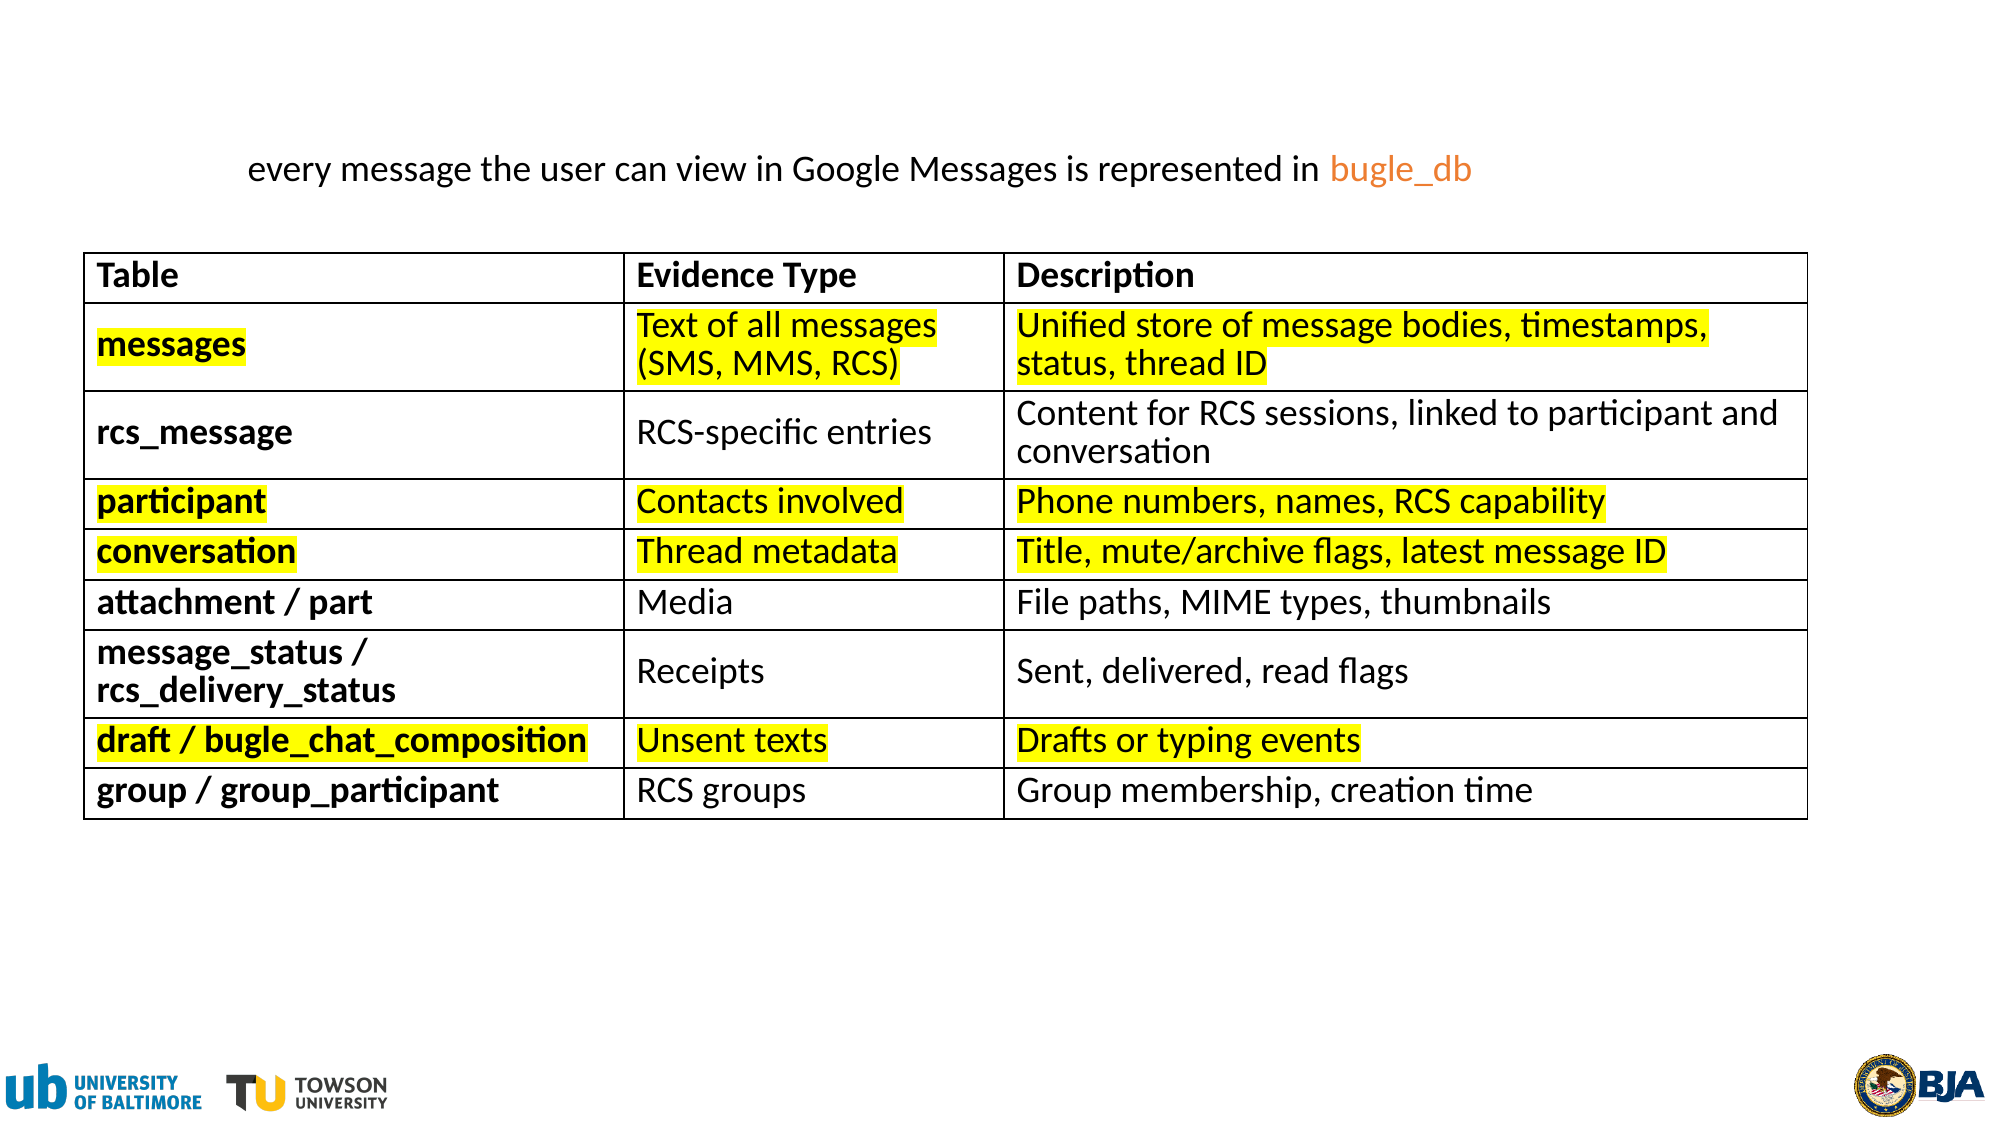

every message the user can view in Google Messages is represented in bugle_db
| Table | Evidence Type | Description |
| --- | --- | --- |
| messages | Text of all messages (SMS, MMS, RCS) | Unified store of message bodies, timestamps, status, thread ID |
| rcs\_message | RCS-specific entries | Content for RCS sessions, linked to participant and conversation |
| participant | Contacts involved | Phone numbers, names, RCS capability |
| conversation | Thread metadata | Title, mute/archive flags, latest message ID |
| attachment / part | Media | File paths, MIME types, thumbnails |
| message\_status / rcs\_delivery\_status | Receipts | Sent, delivered, read flags |
| draft / bugle\_chat\_composition | Unsent texts | Drafts or typing events |
| group / group\_participant | RCS groups | Group membership, creation time |